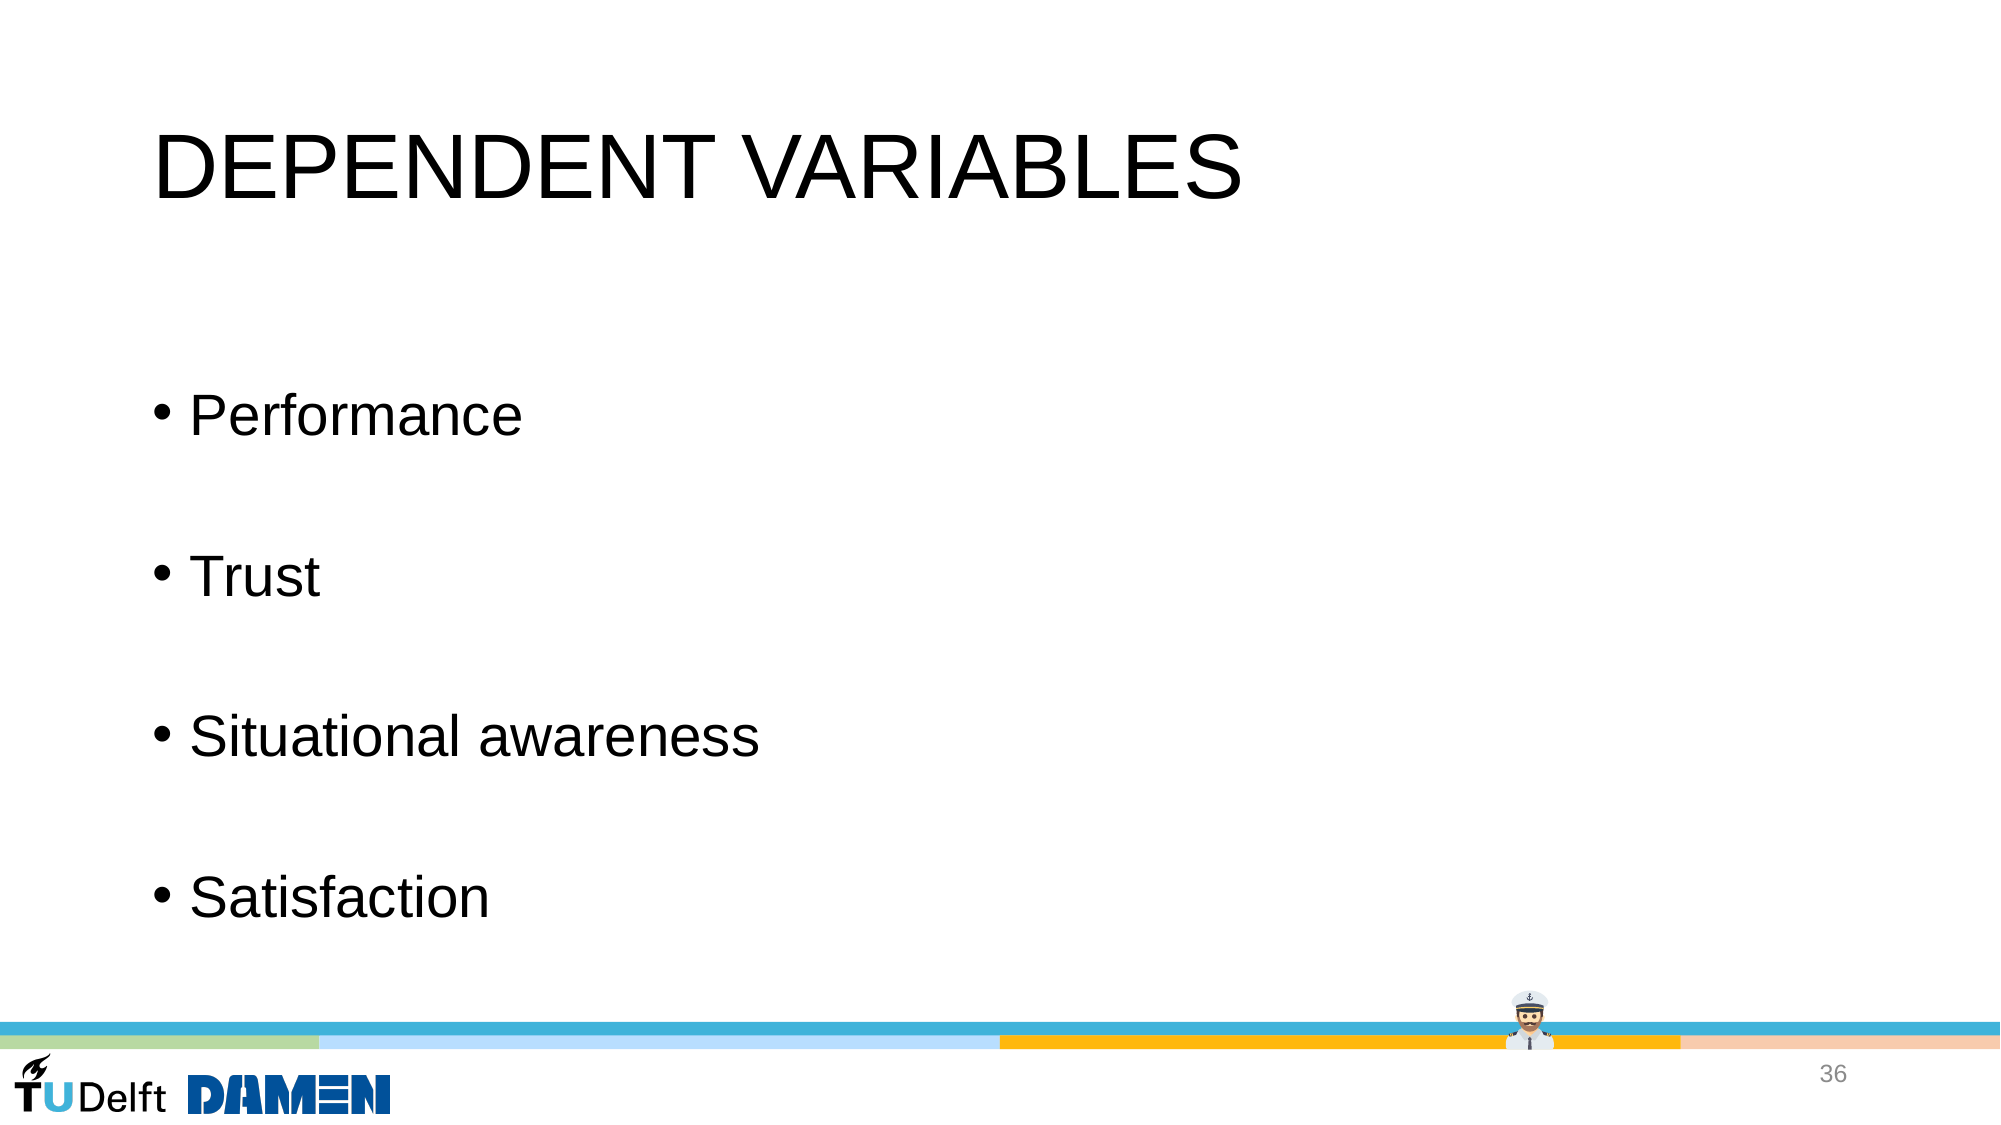

# DEPENDENT VARIABLES
Performance
Trust
Situational awareness
Satisfaction

36